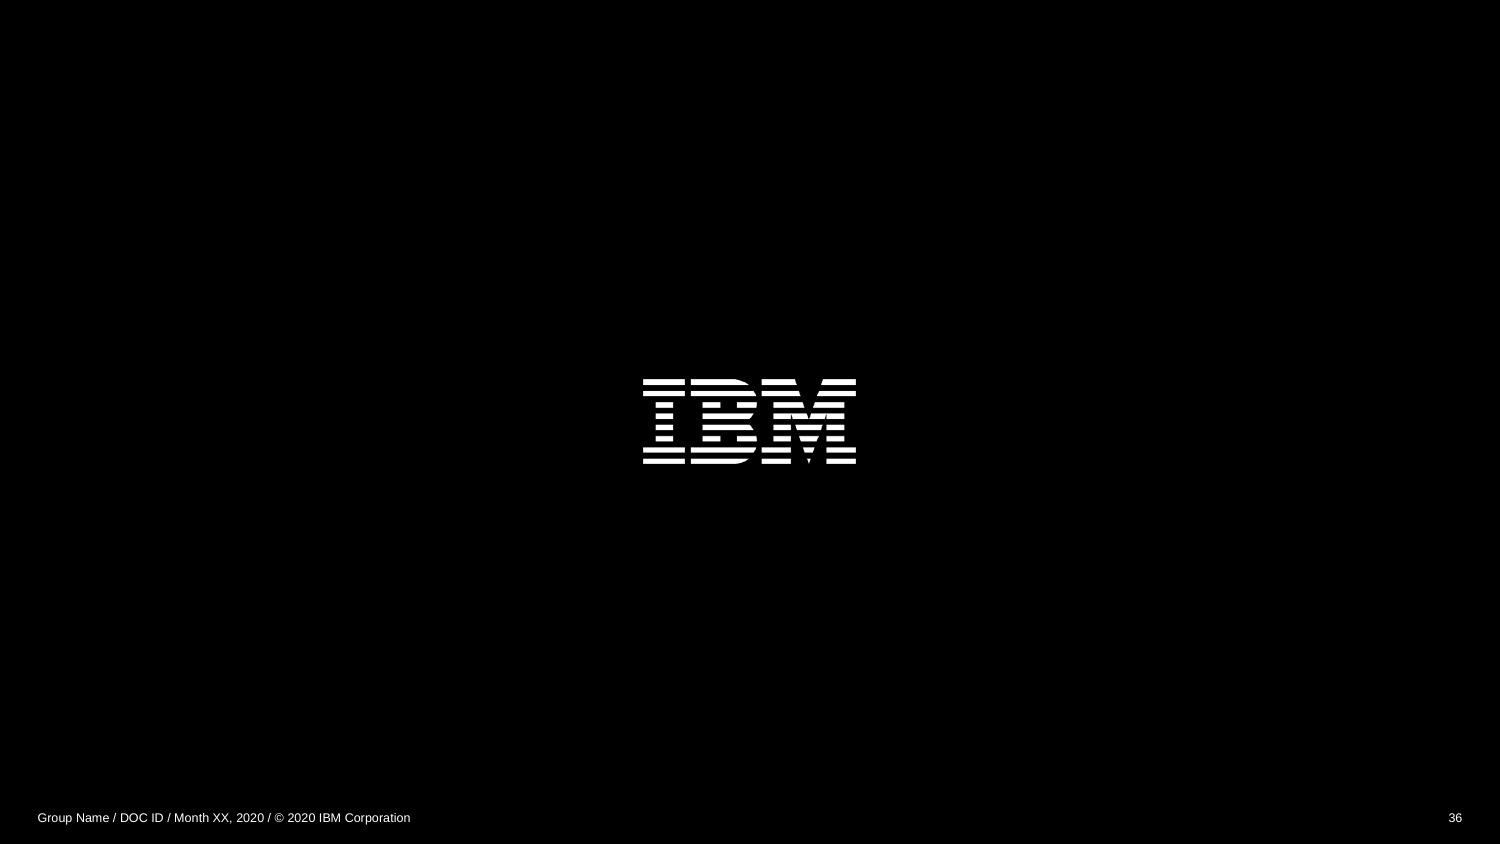

Group Name / DOC ID / Month XX, 2020 / © 2020 IBM Corporation
36